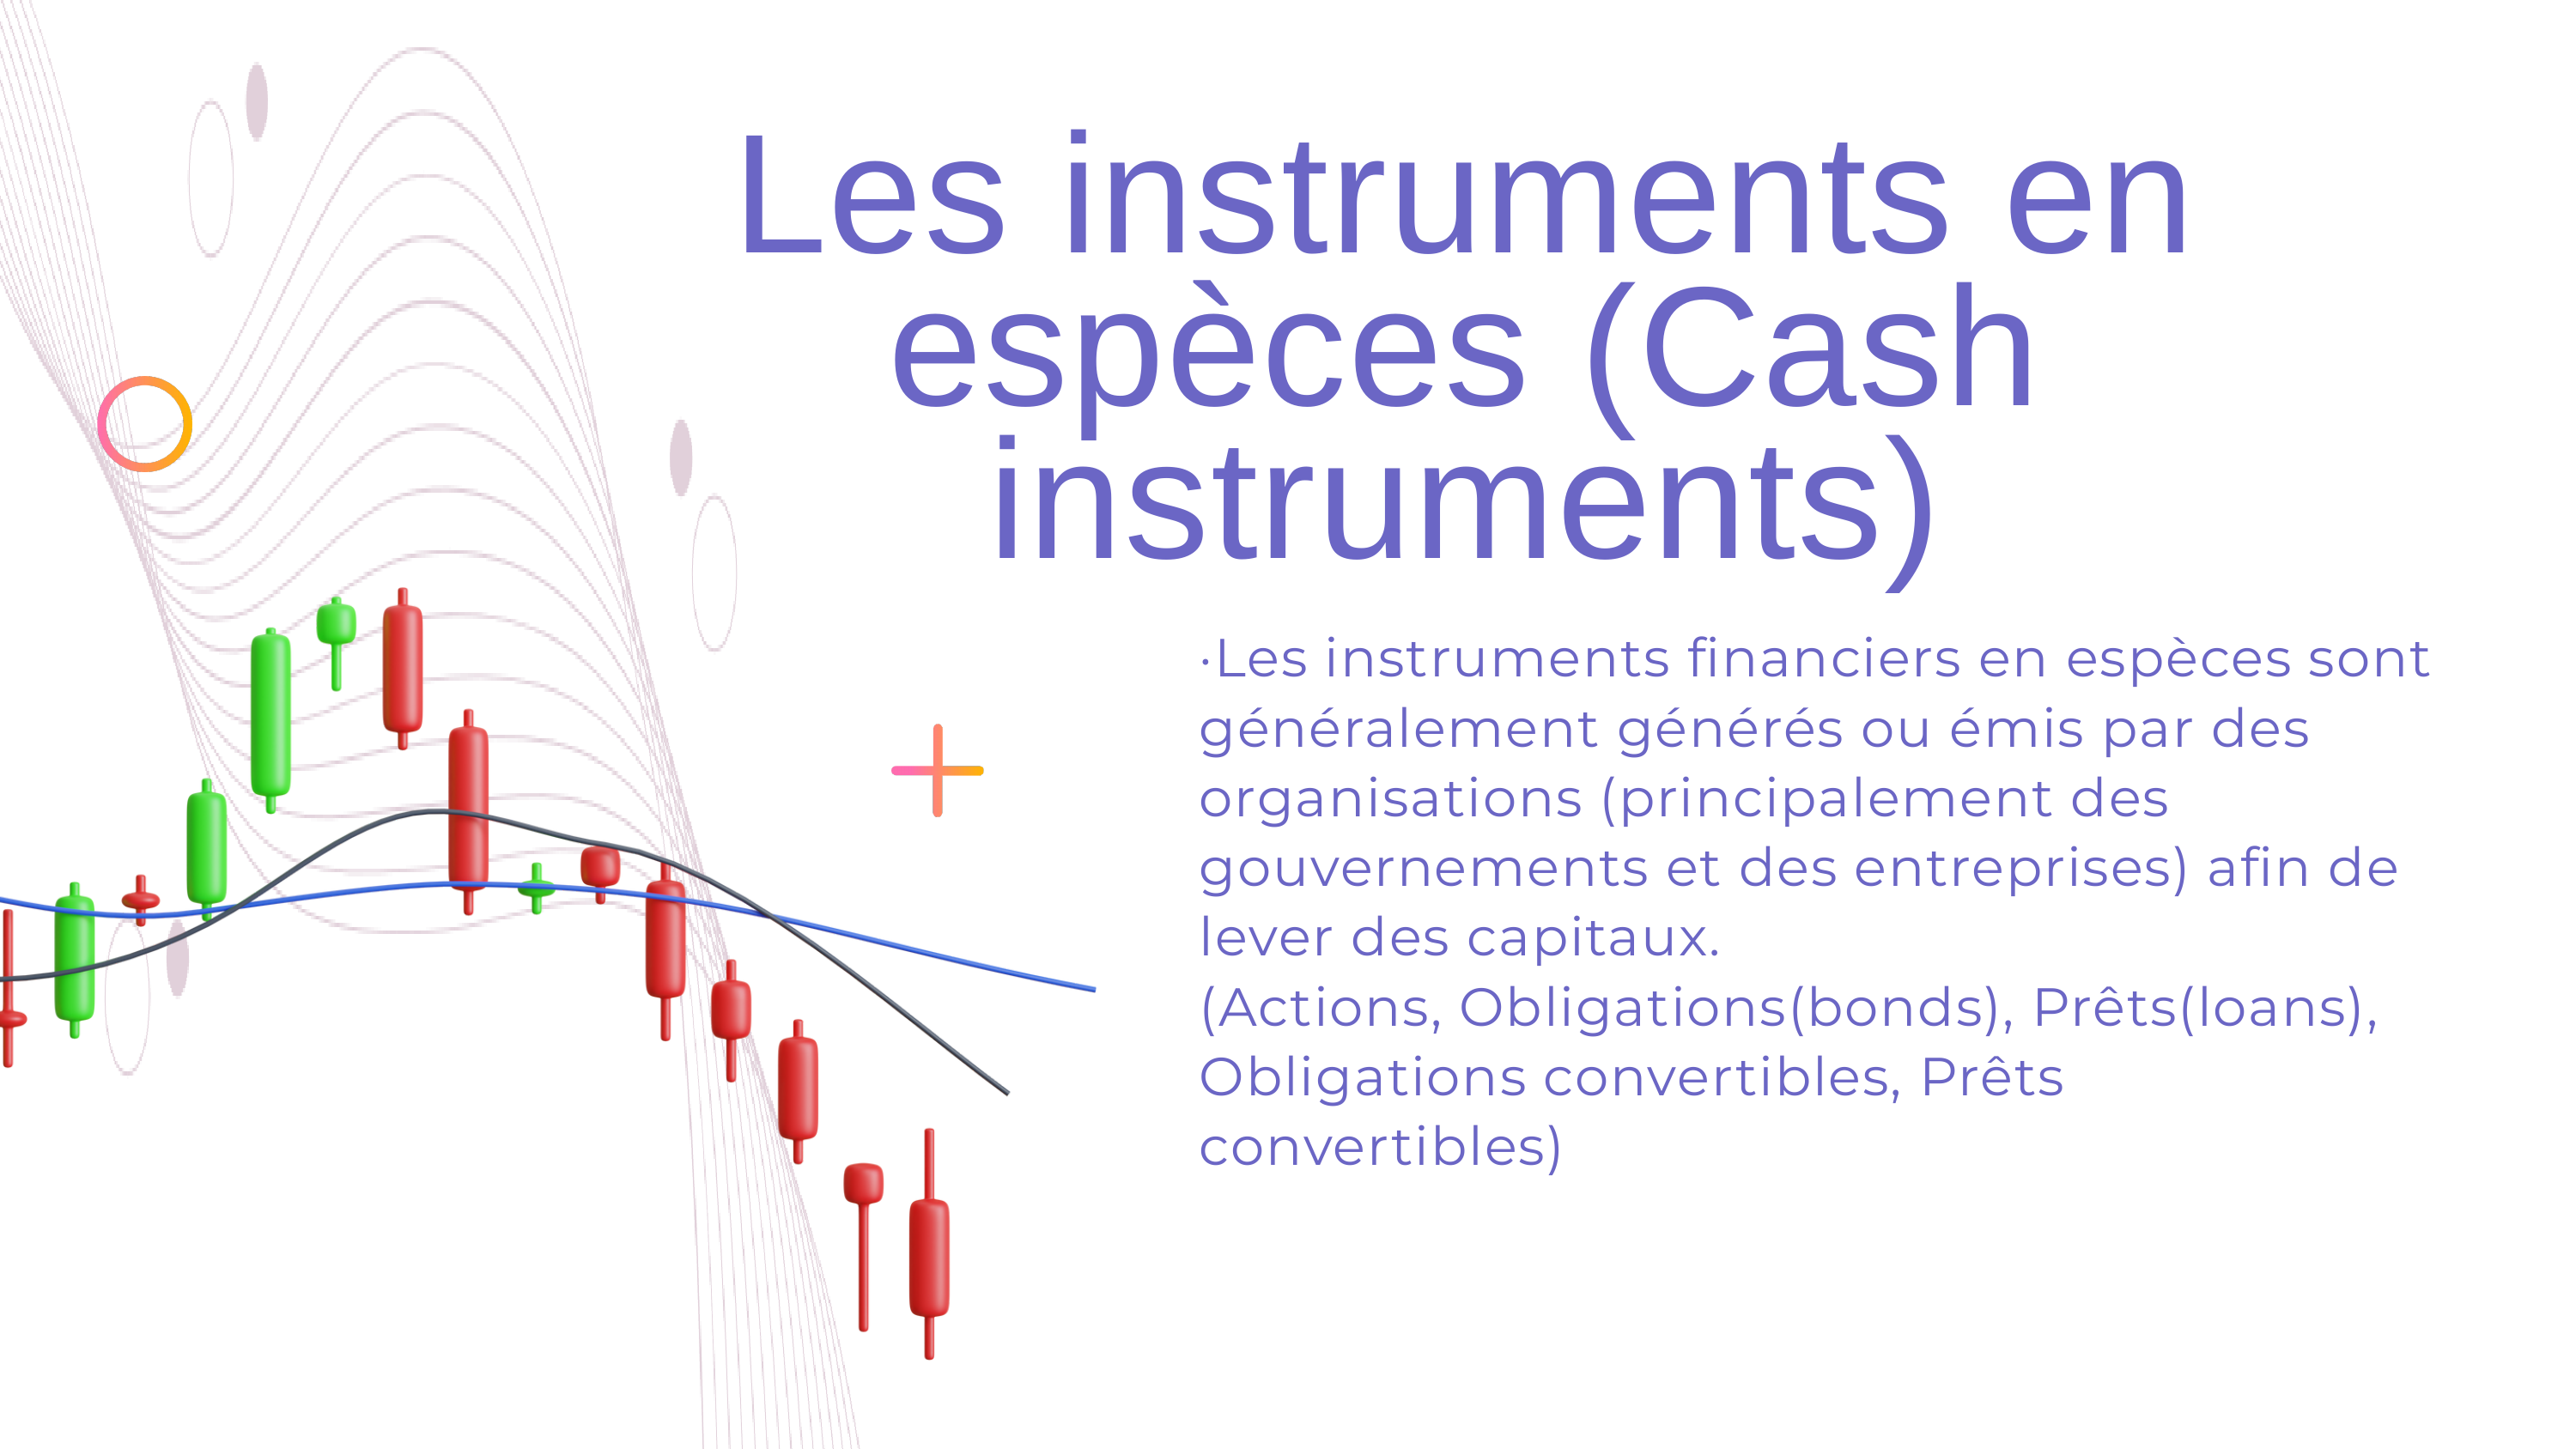

Les instruments en espèces (Cash instruments)

·Les instruments financiers en espèces sont généralement générés ou émis par des organisations (principalement des gouvernements et des entreprises) afin de lever des capitaux.
(Actions, Obligations(bonds), Prêts(loans), Obligations convertibles, Prêts convertibles)